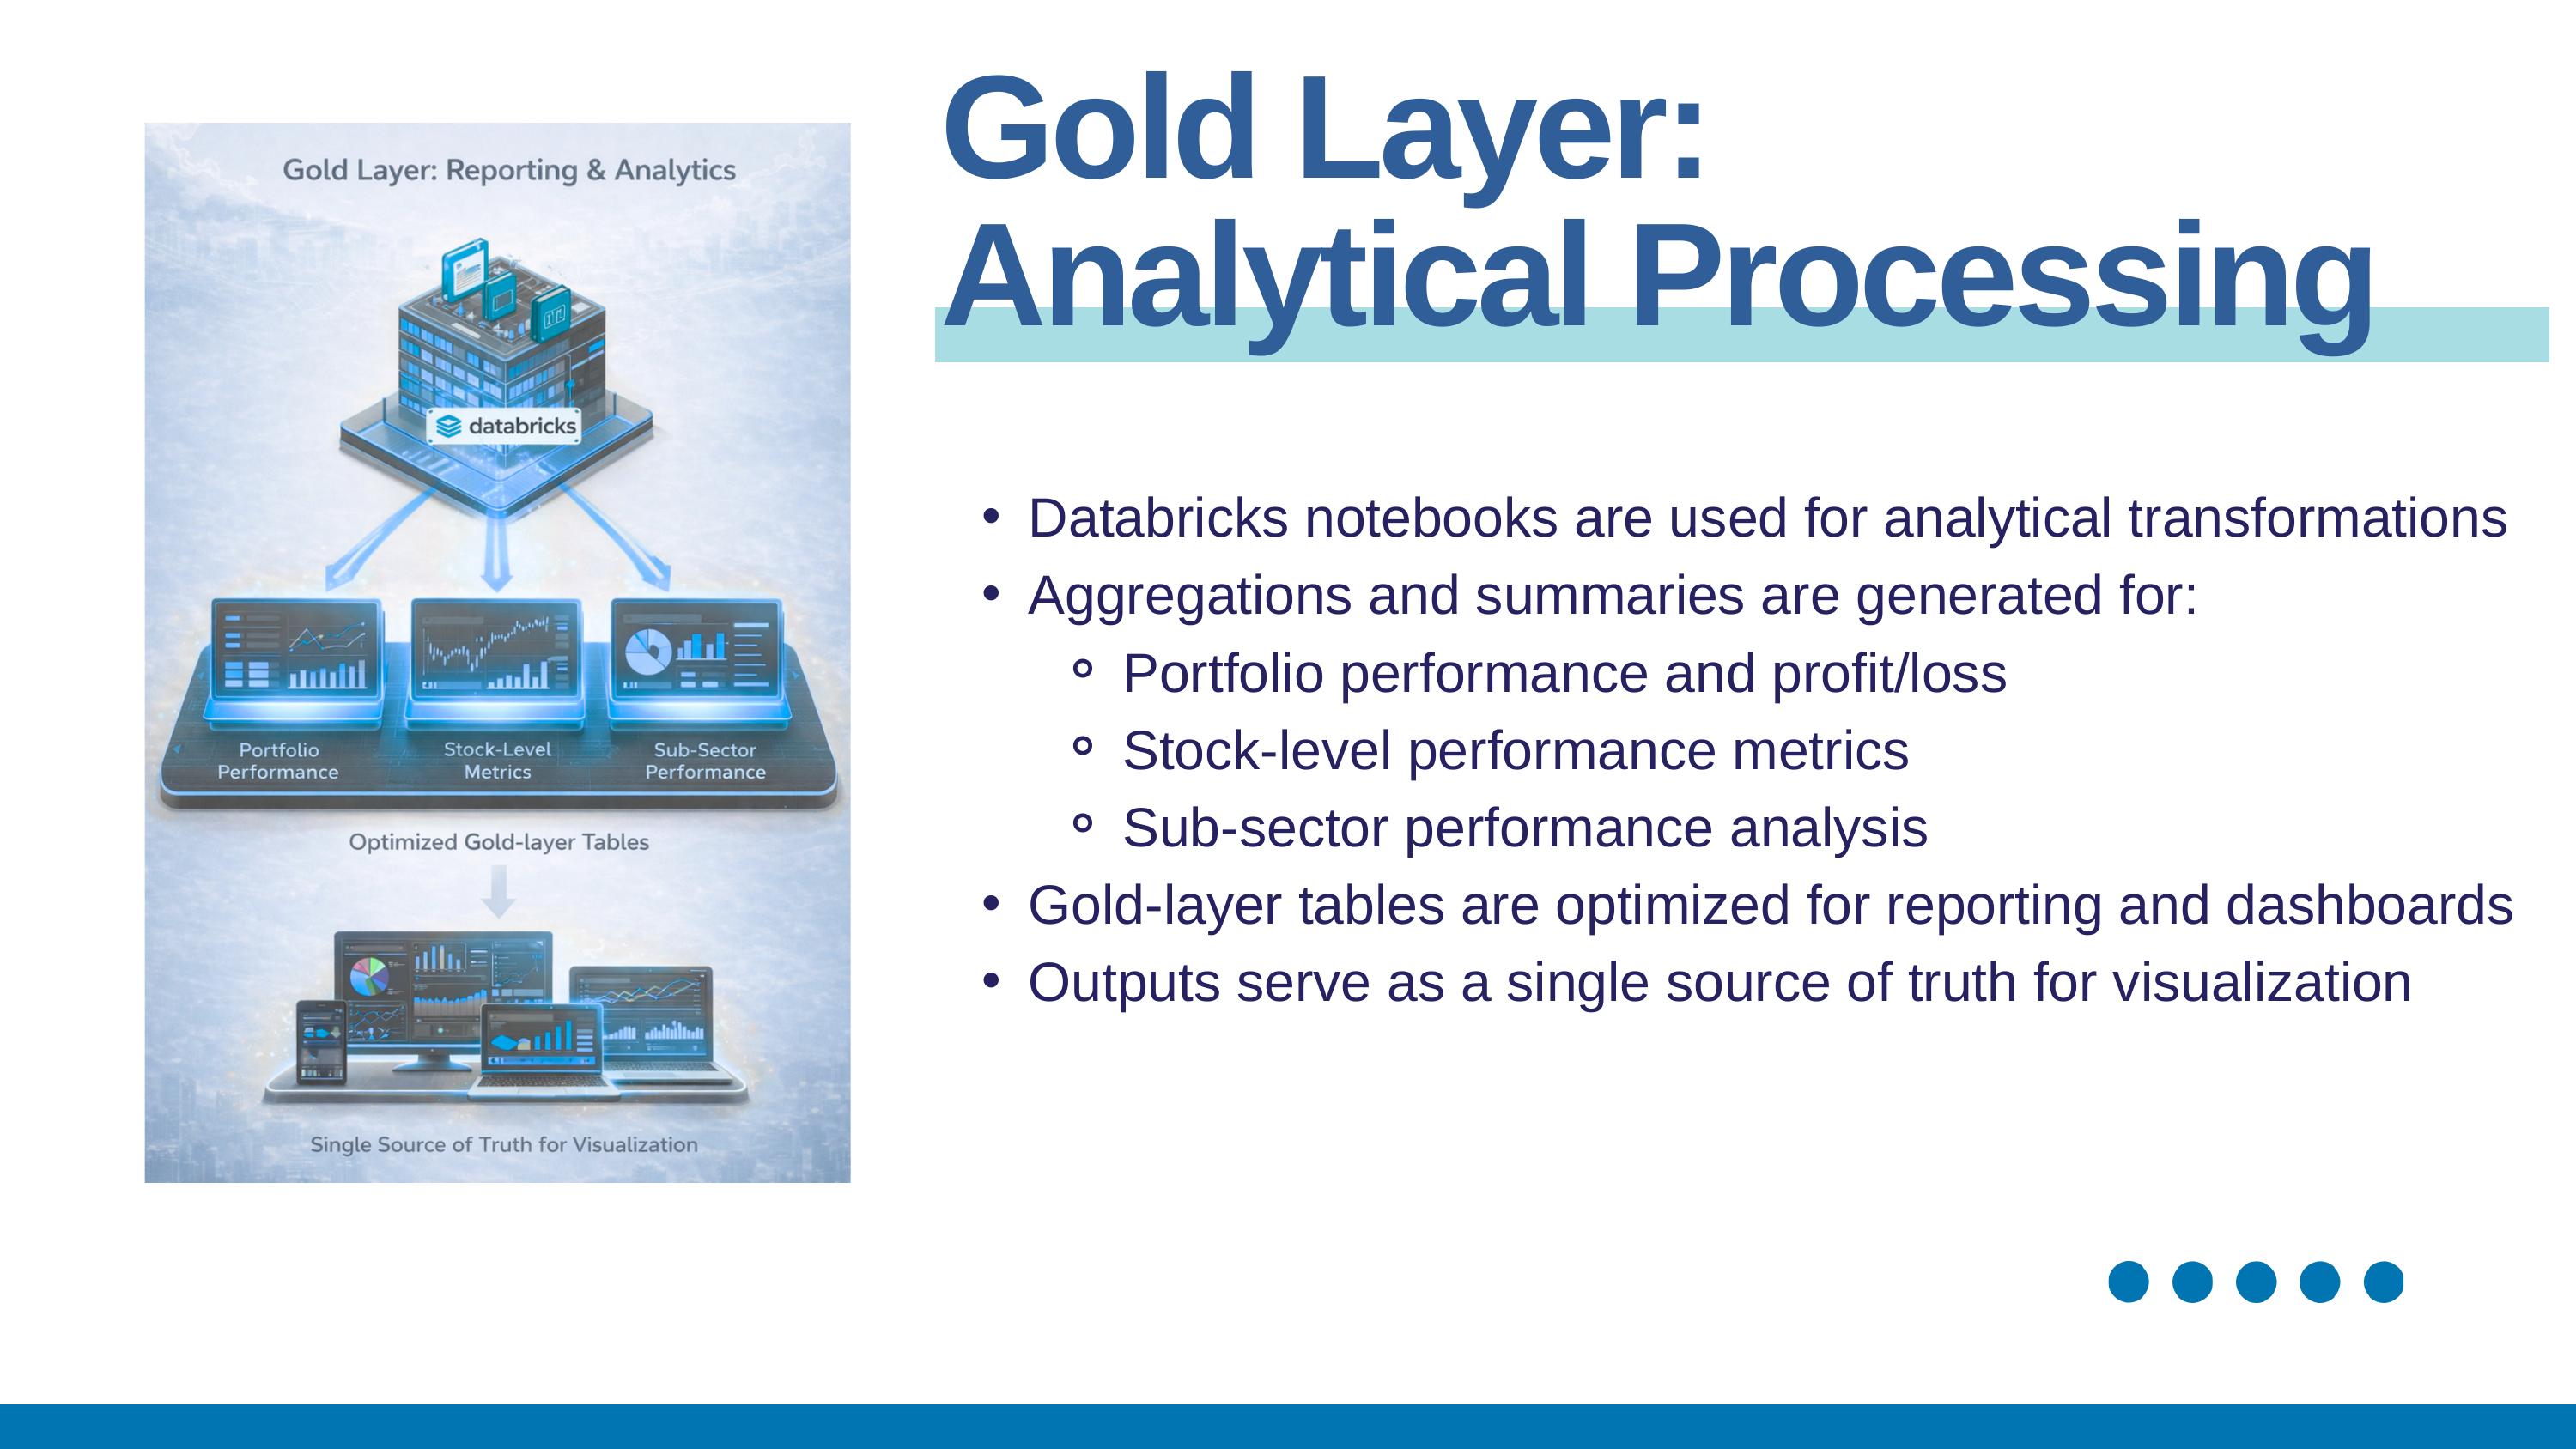

Gold Layer:
Analytical Processing
CONTACT

Databricks notebooks are used for analytical transformations
Aggregations and summaries are generated for:
Portfolio performance and profit/loss
Stock-level performance metrics
Sub-sector performance analysis
Gold-layer tables are optimized for reporting and dashboards
Outputs serve as a single source of truth for visualization